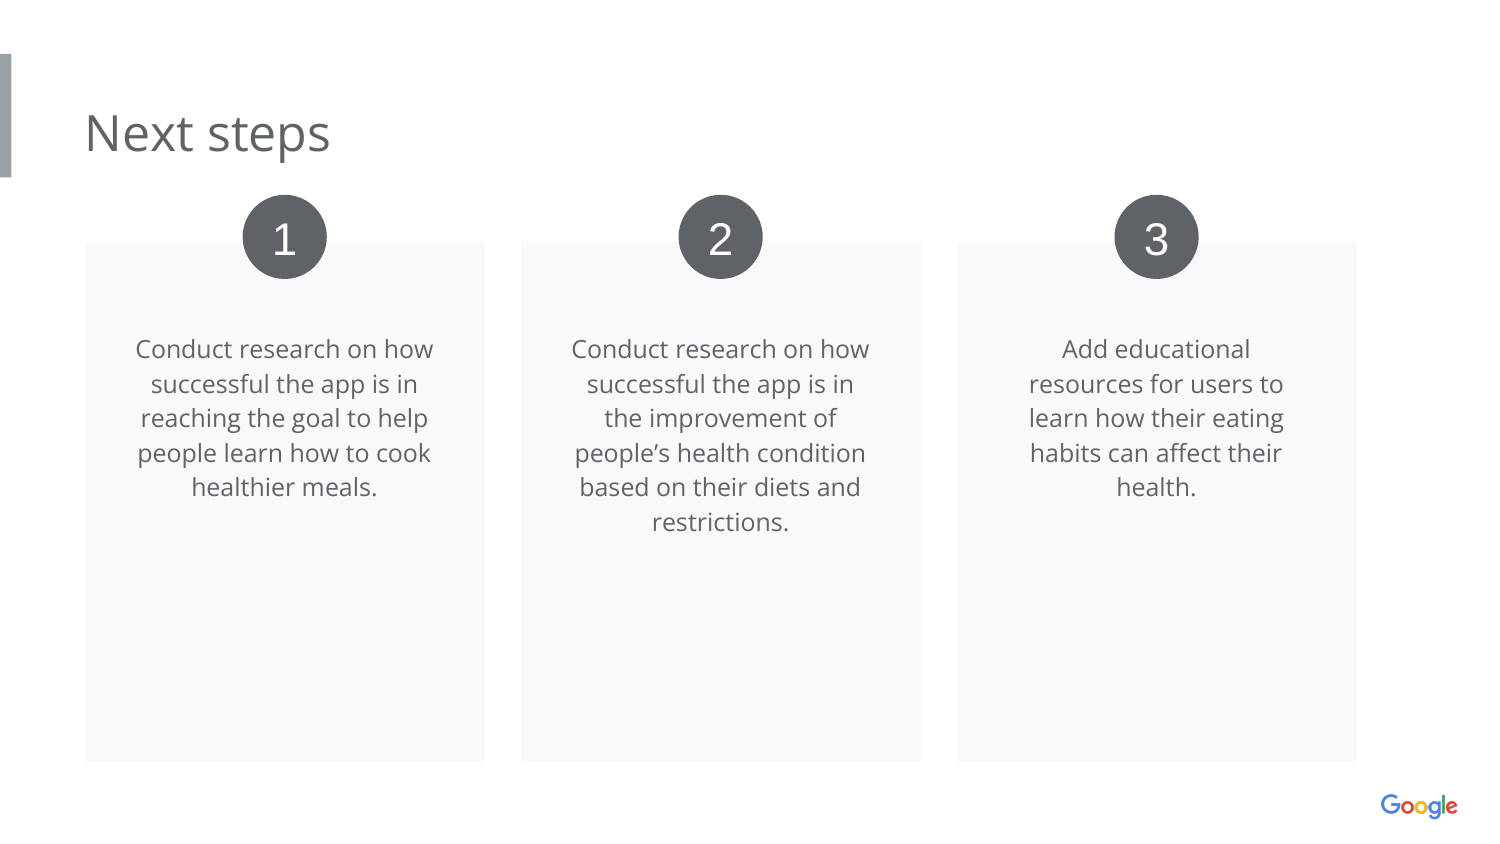

Next steps
1
2
3

Conduct research on how successful the app is in reaching the goal to help people learn how to cook healthier meals.
Conduct research on how successful the app is in the improvement of people’s health condition based on their diets and restrictions.
Add educational resources for users to learn how their eating habits can affect their health.